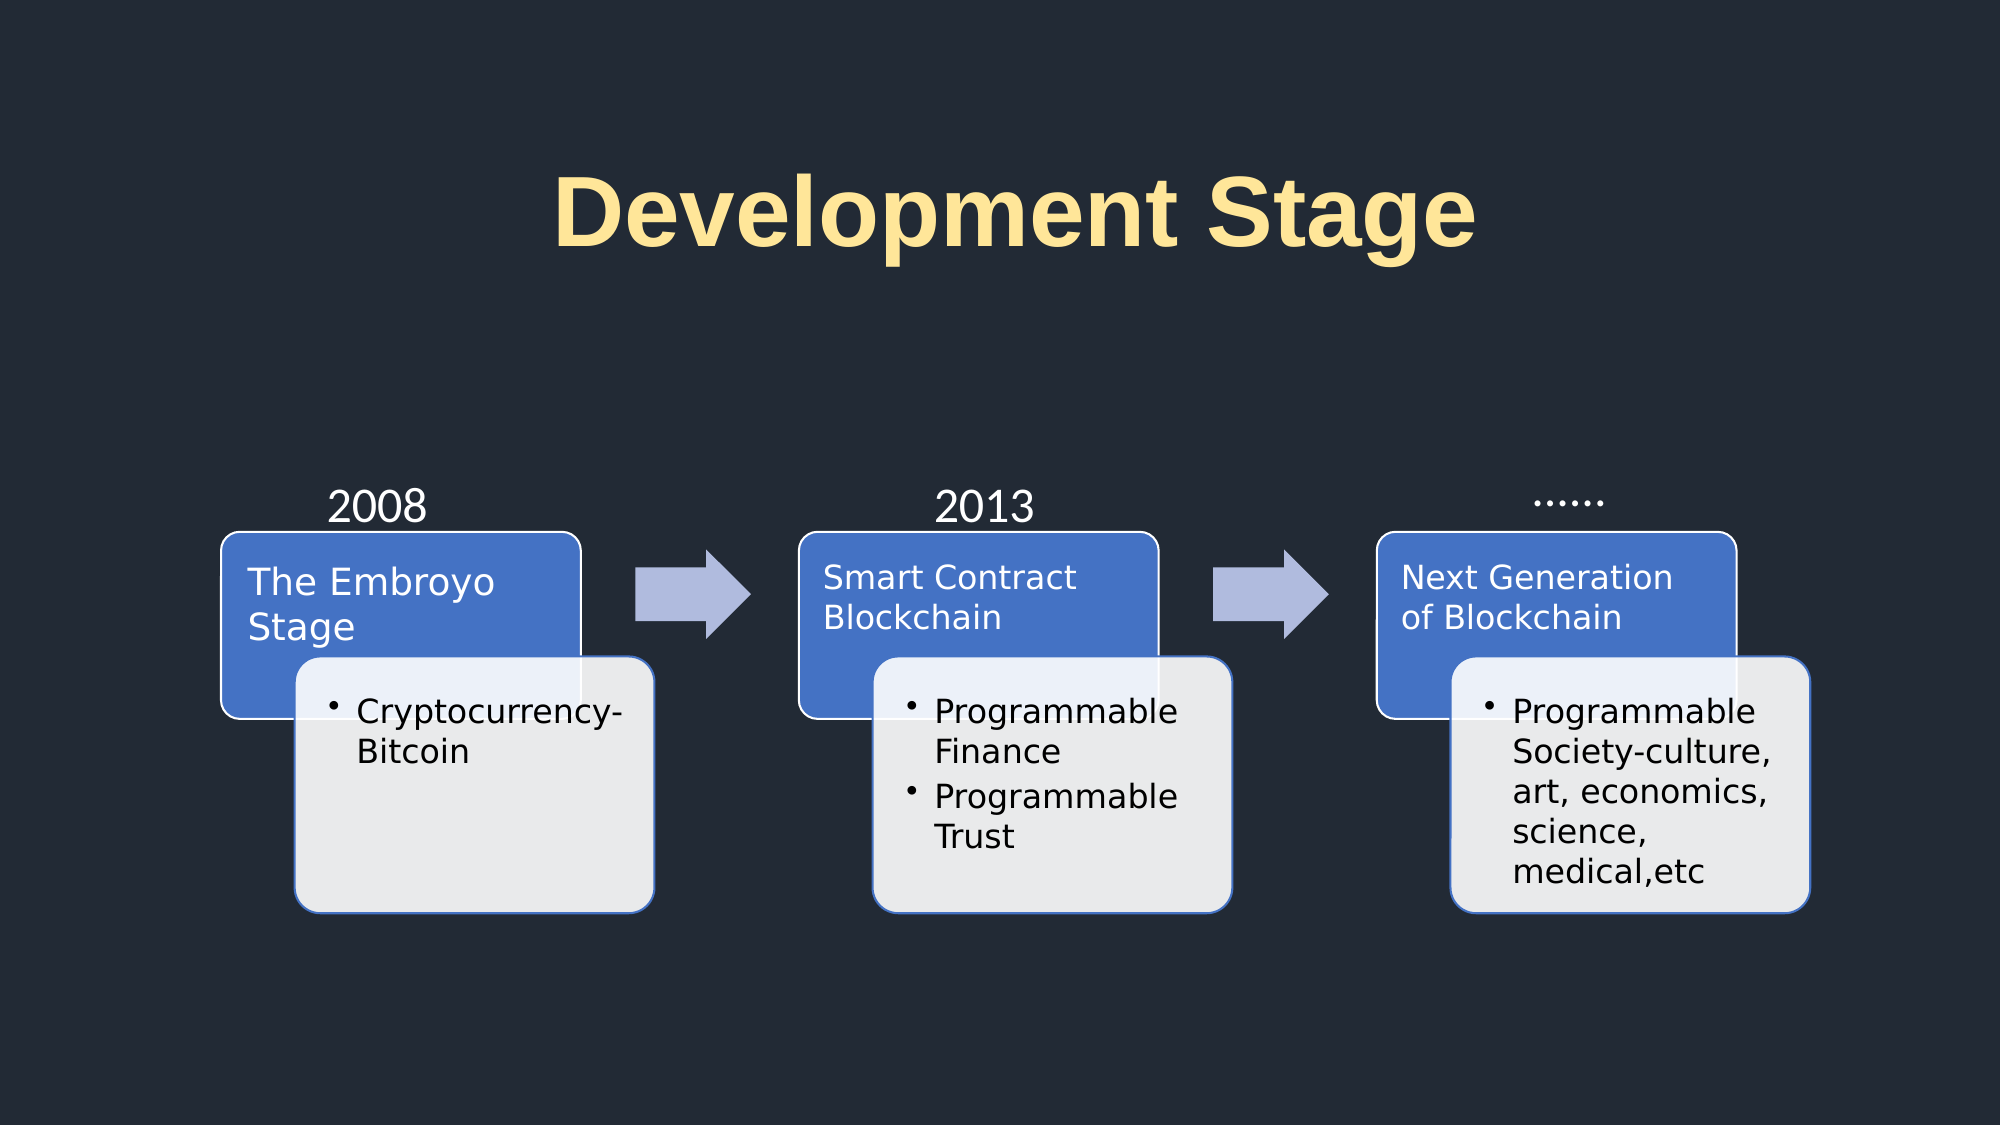

Development Stage
The Embroyo Stage
Cryptocurrency-Bitcoin

Smart Contract Blockchain
Programmable Finance
Programmable Trust

Next Generation of Blockchain
Programmable Society-culture, art, economics, science, medical,etc
......
2013
2008